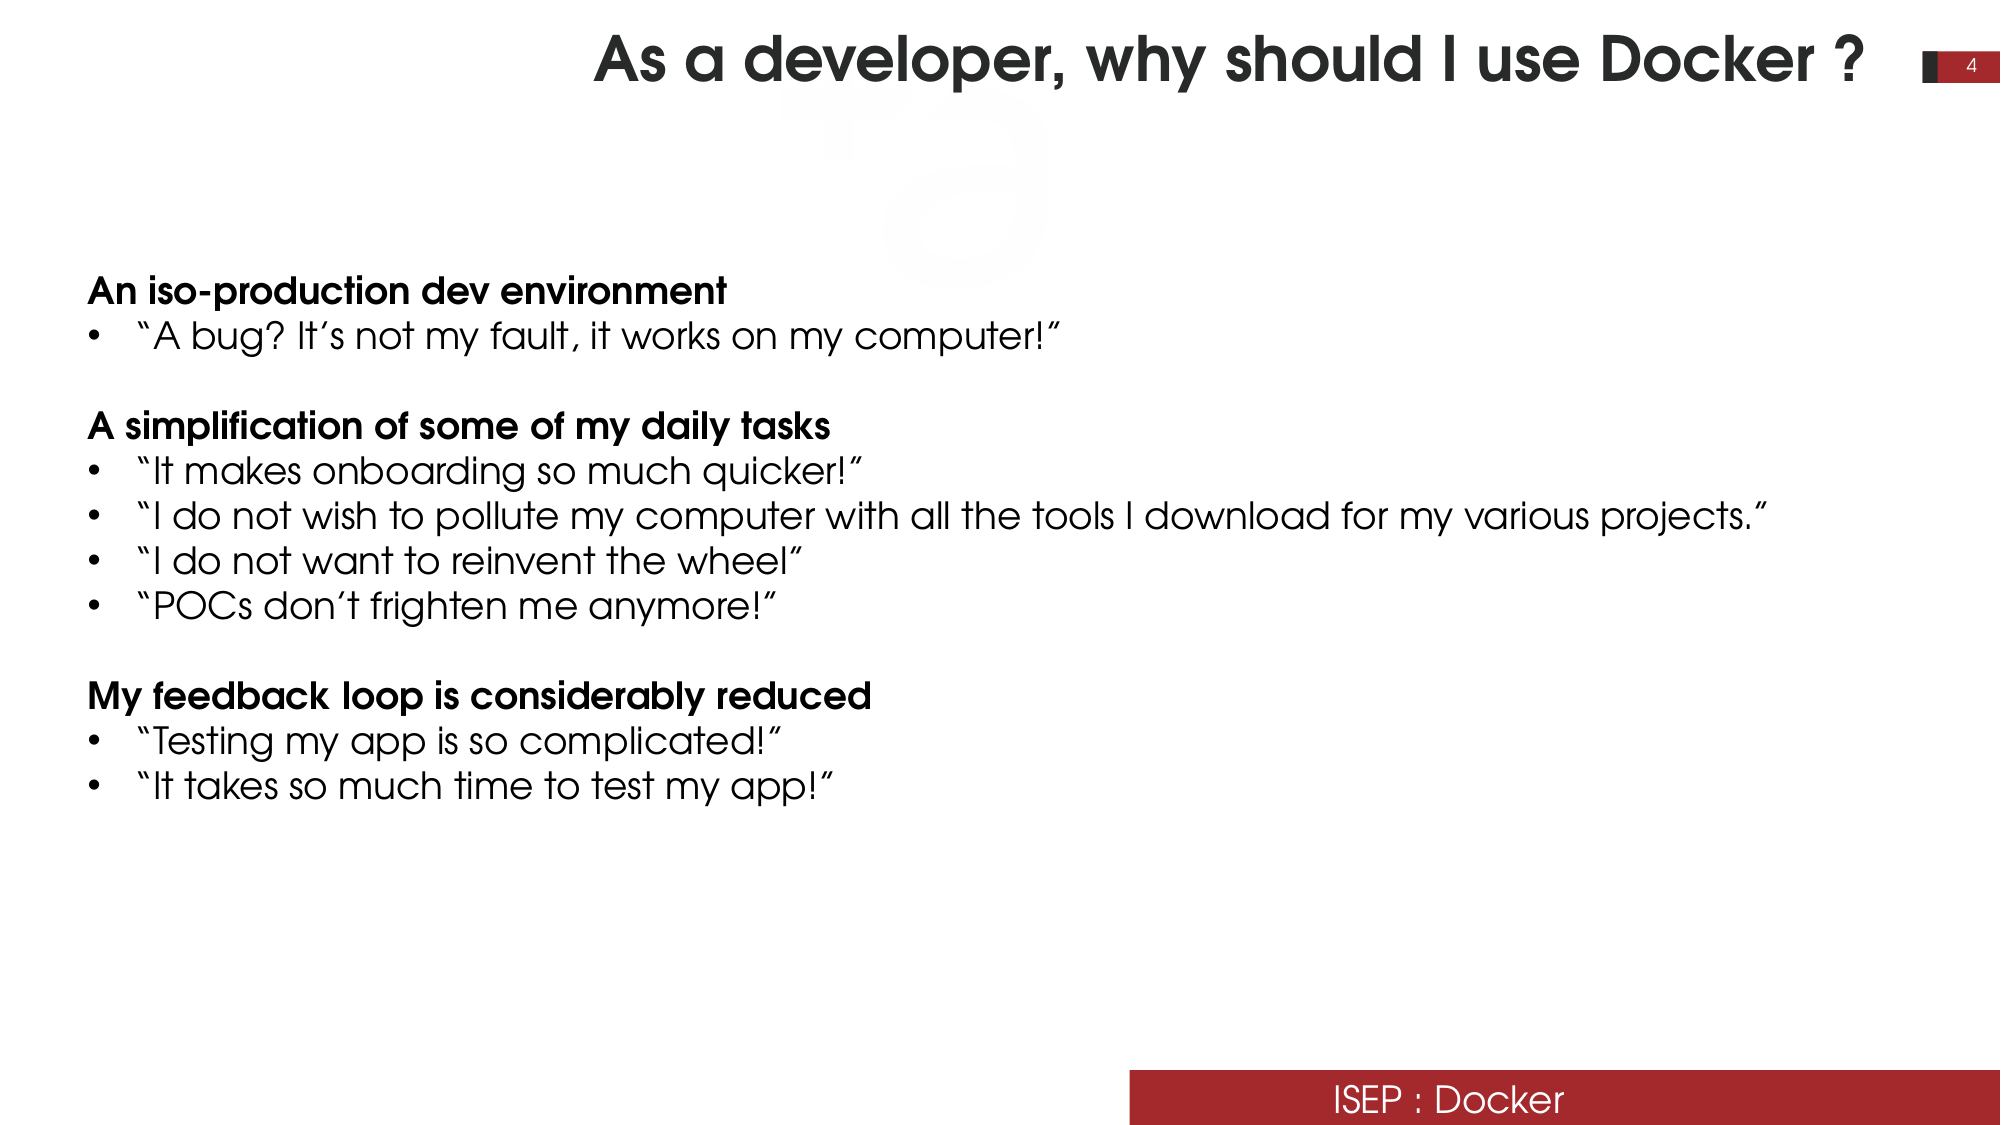

# As a developer, why should I use Docker ?
4
An iso-production dev environment
“A bug? It’s not my fault, it works on my computer!”

A simplification of some of my daily tasks
“It makes onboarding so much quicker!”
“I do not wish to pollute my computer with all the tools I download for my various projects.”
“I do not want to reinvent the wheel”
“POCs don’t frighten me anymore!”

My feedback loop is considerably reduced
“Testing my app is so complicated!”
“It takes so much time to test my app!”

ISEP : Docker